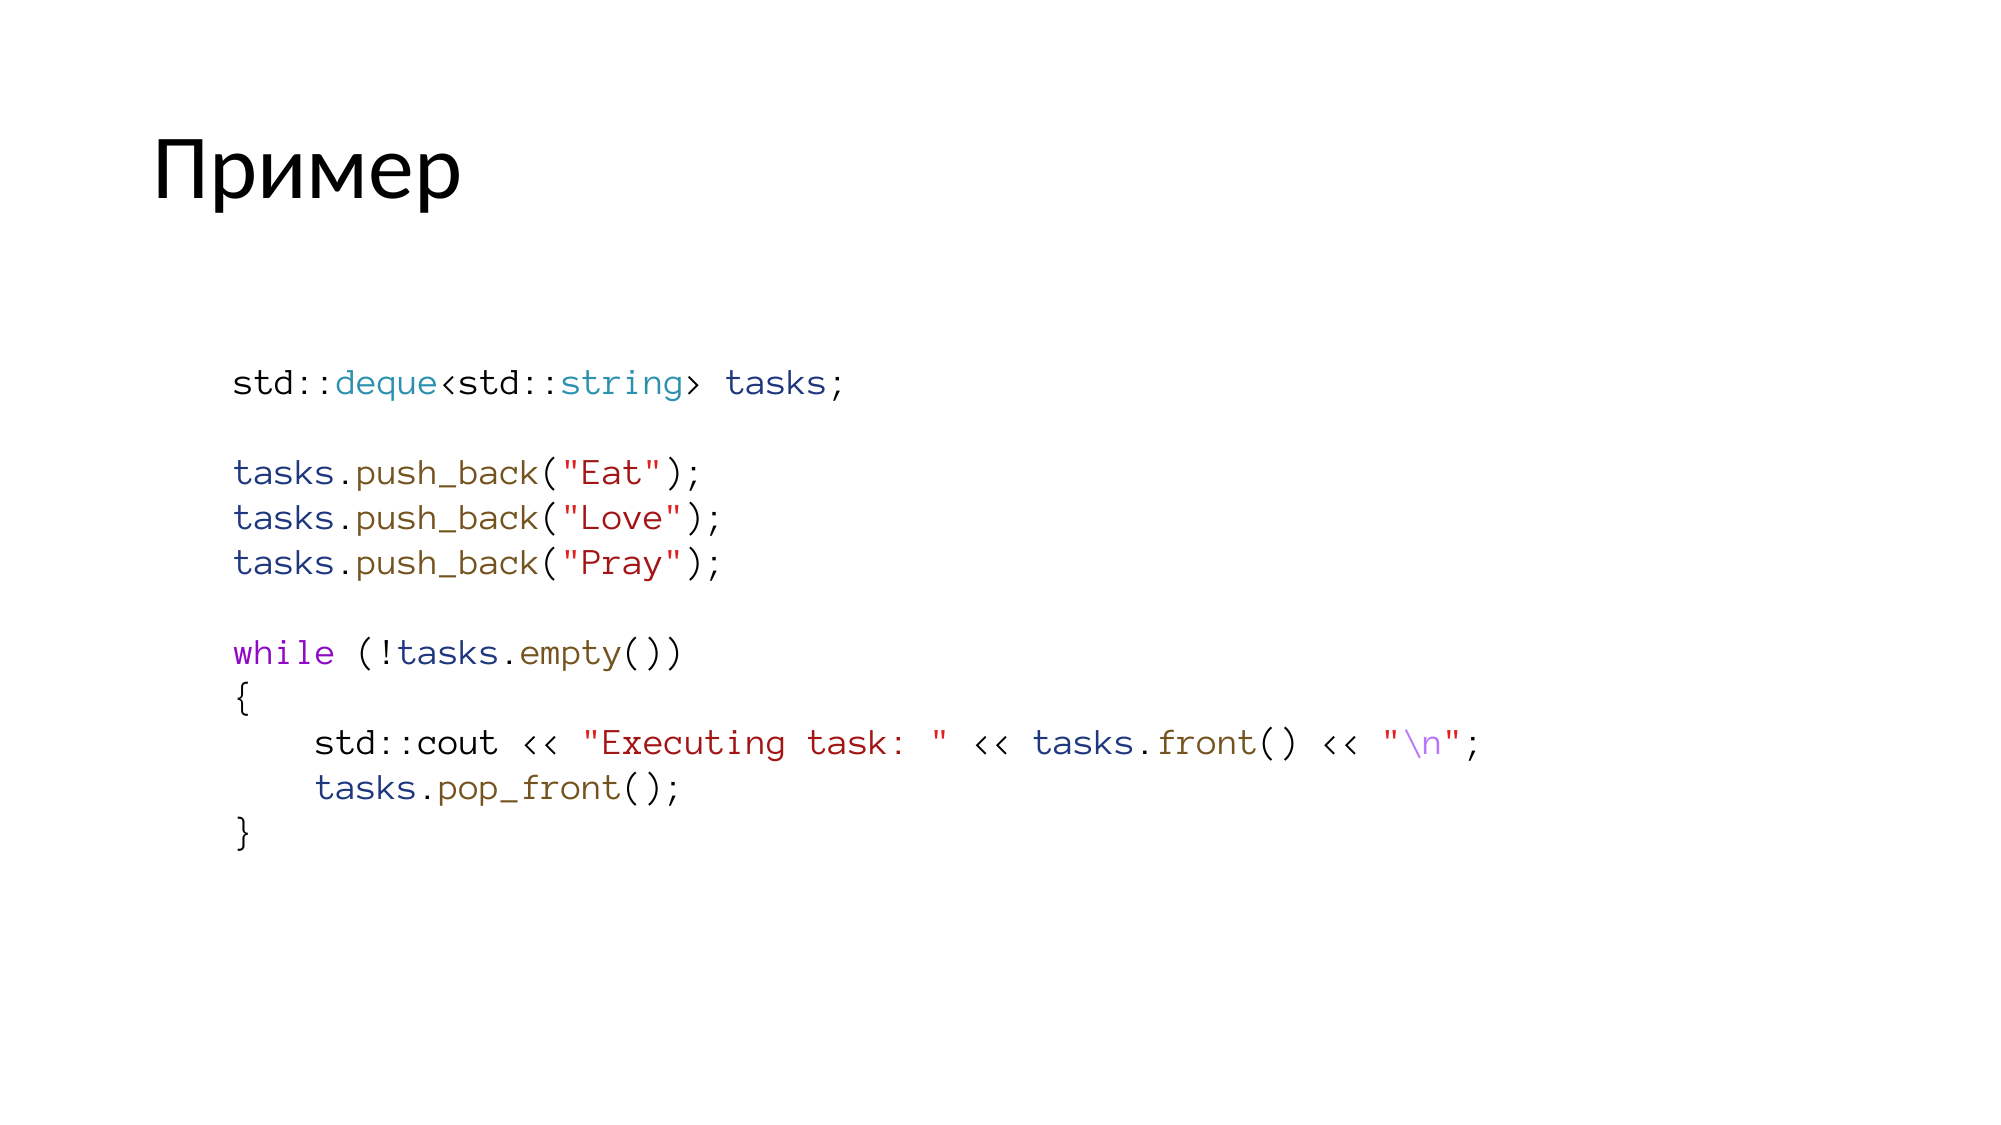

# Пример
    std::deque<std::string> tasks;
    tasks.push_back("Eat");
    tasks.push_back("Love");
    tasks.push_back("Pray");
    while (!tasks.empty())
    {
        std::cout << "Executing task: " << tasks.front() << "\n";
        tasks.pop_front();
    }